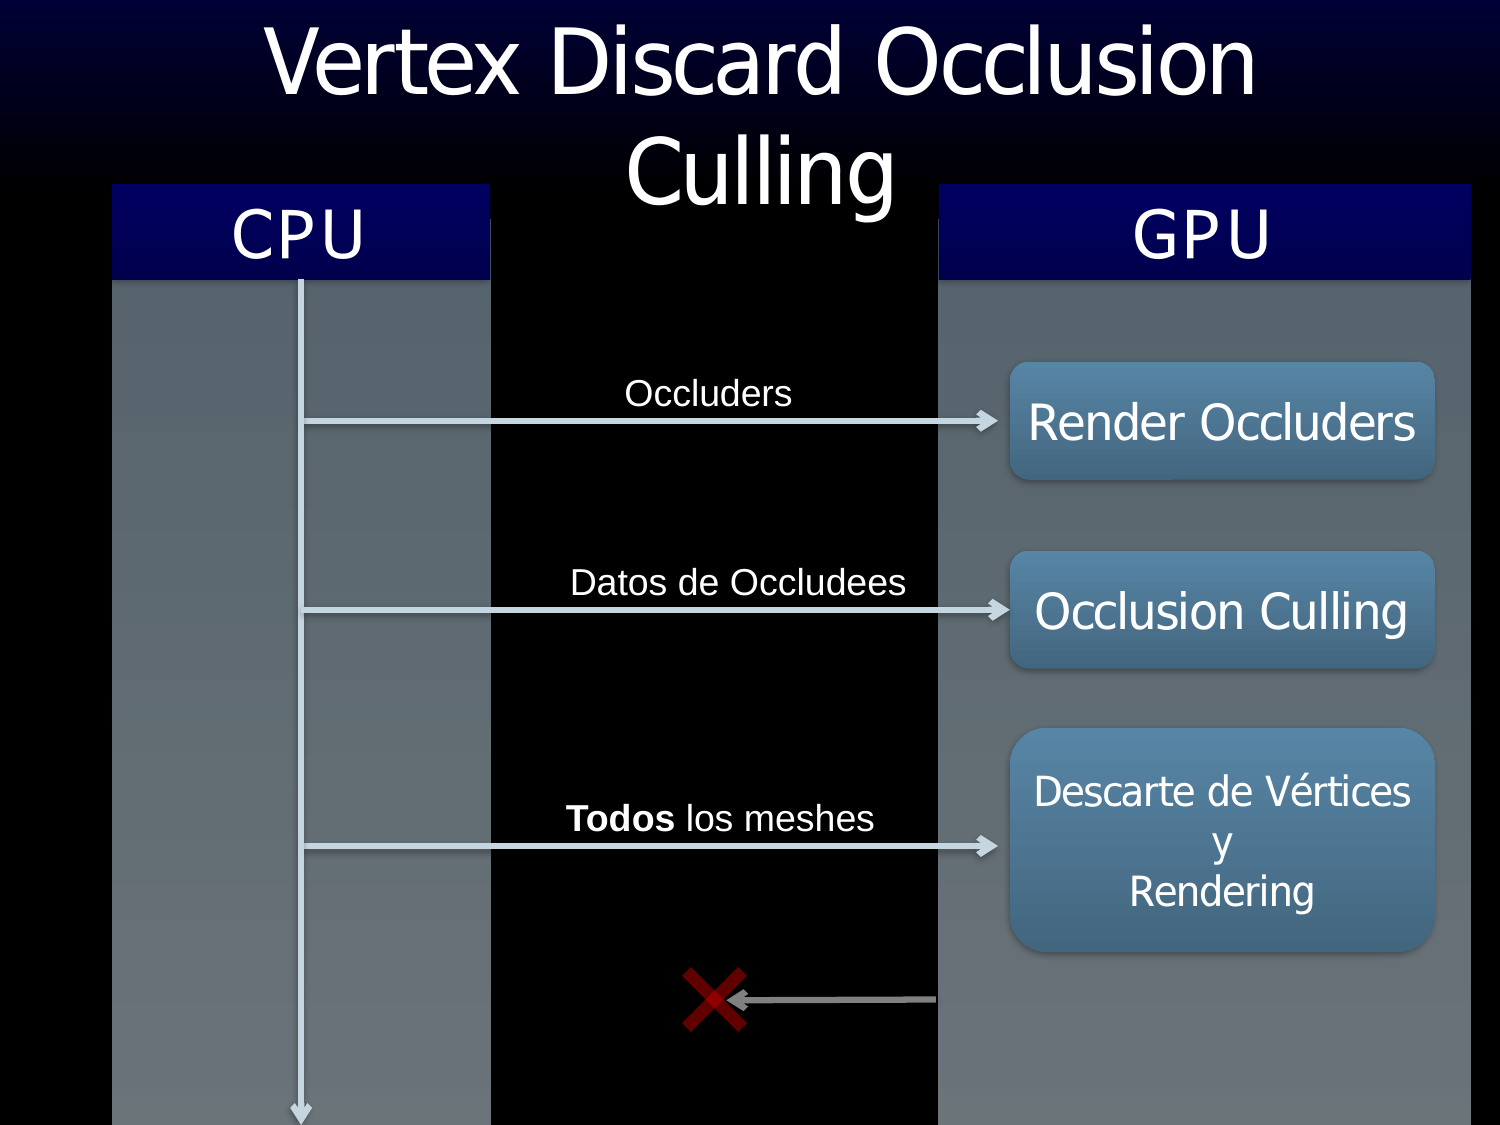

# Vertex Discard Occlusion Culling
CPU
GPU

Occluders
Render Occluders
Datos de Occludees
Occlusion Culling
Descarte de Vértices
y
Rendering
Todos los meshes